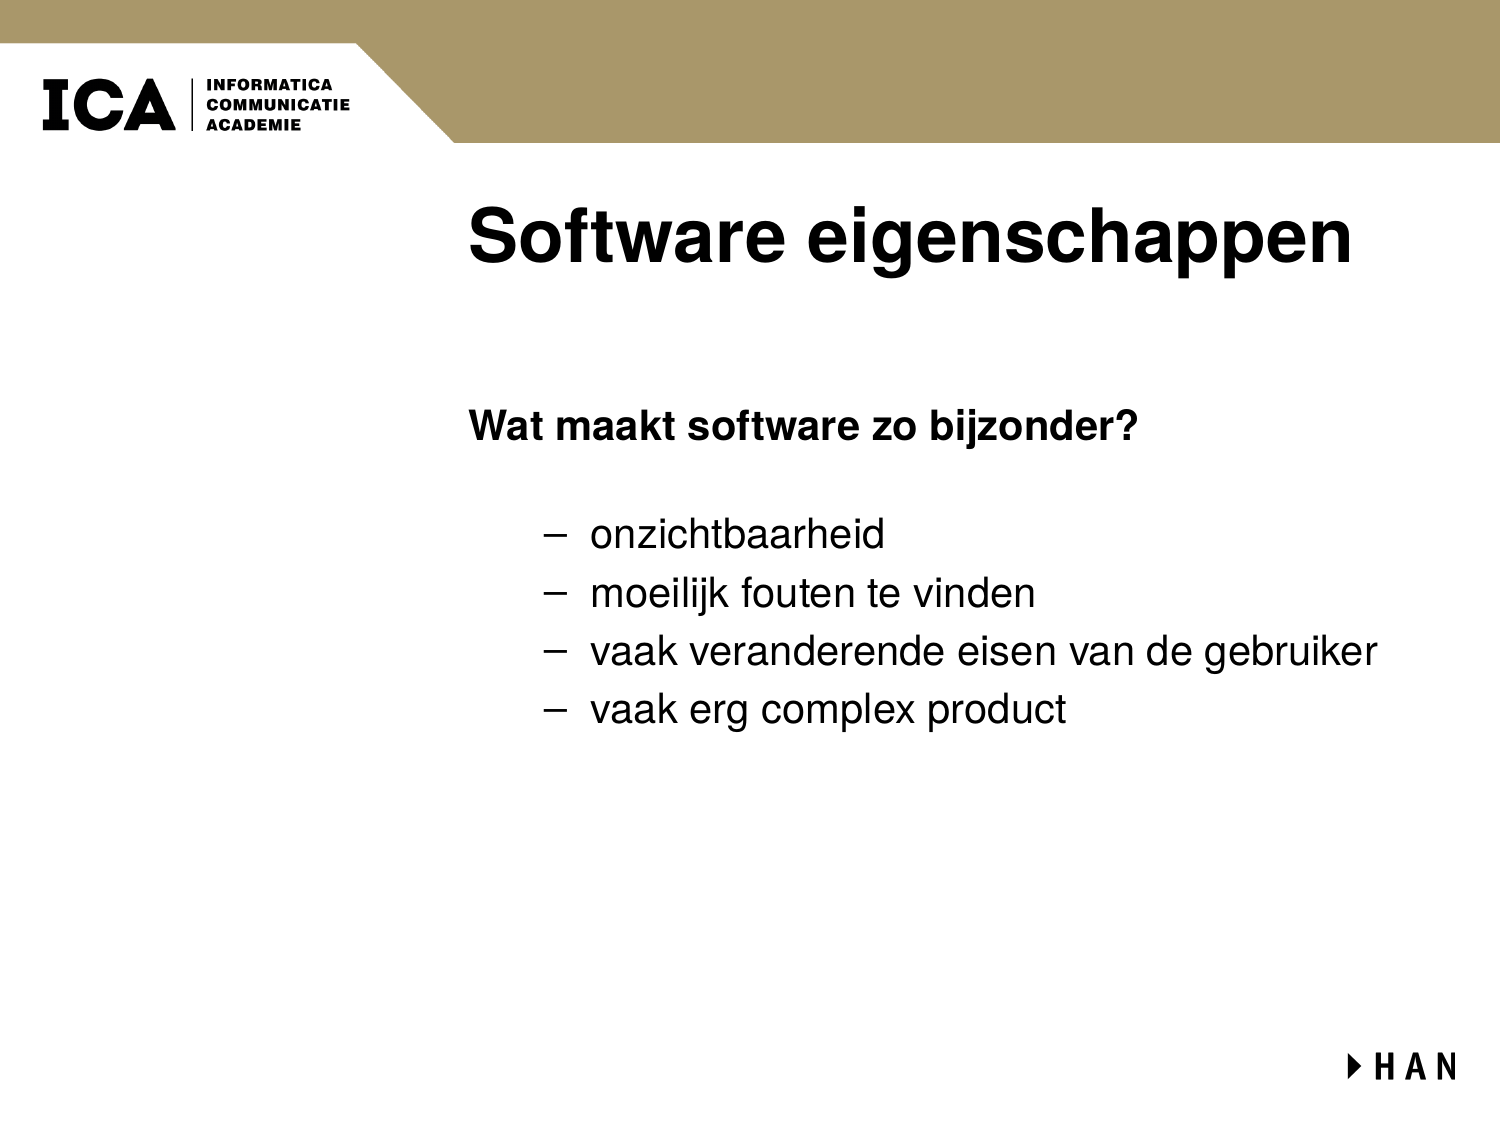

# Software eigenschappen

Wat maakt software zo bijzonder?
onzichtbaarheid
moeilijk fouten te vinden
vaak veranderende eisen van de gebruiker
vaak erg complex product